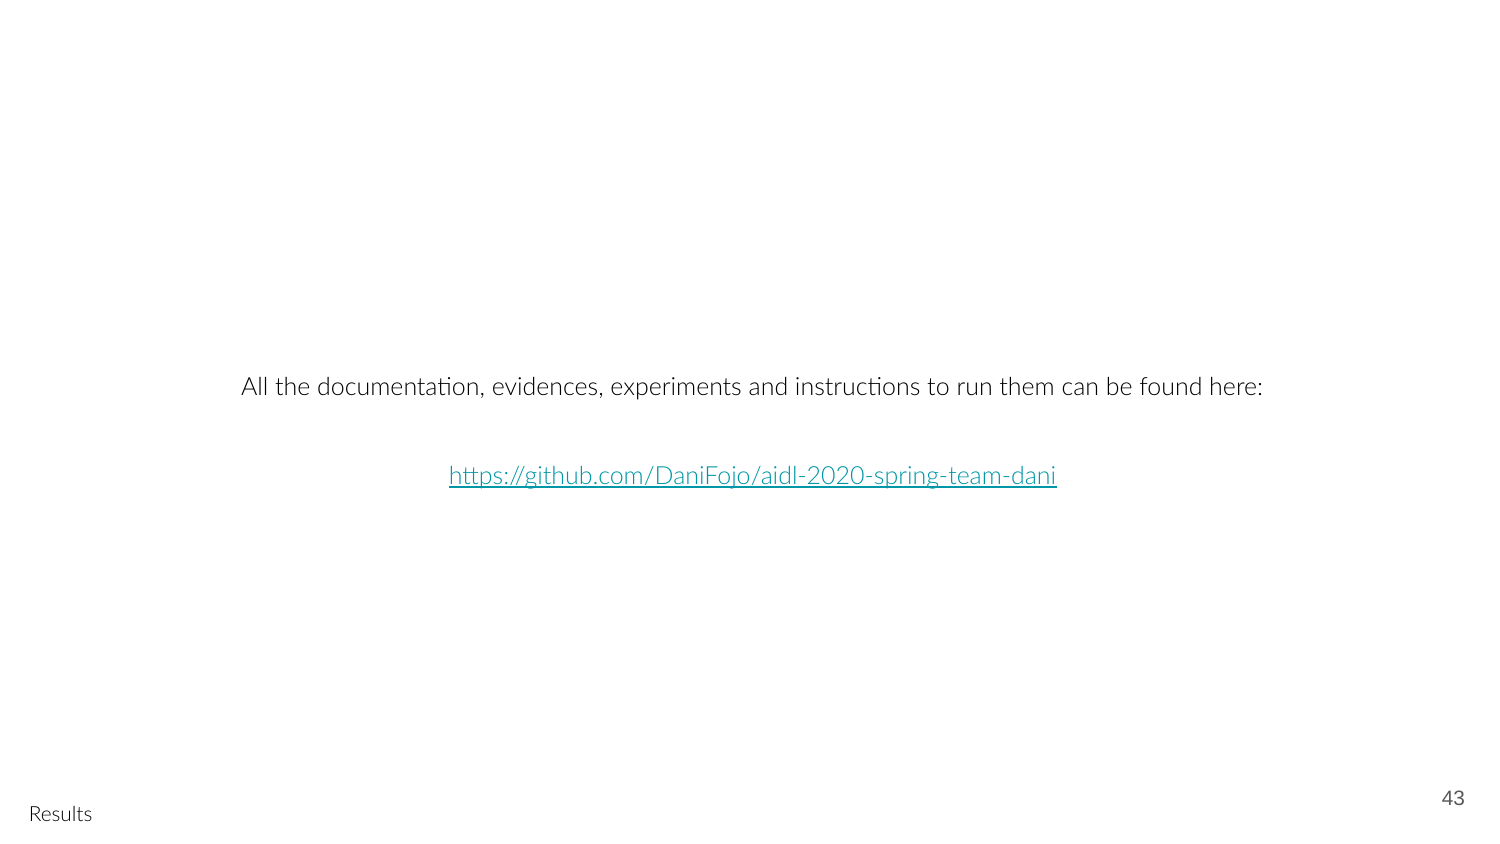

All the documentation, evidences, experiments and instructions to run them can be found here:

https://github.com/DaniFojo/aidl-2020-spring-team-dani
43
Results